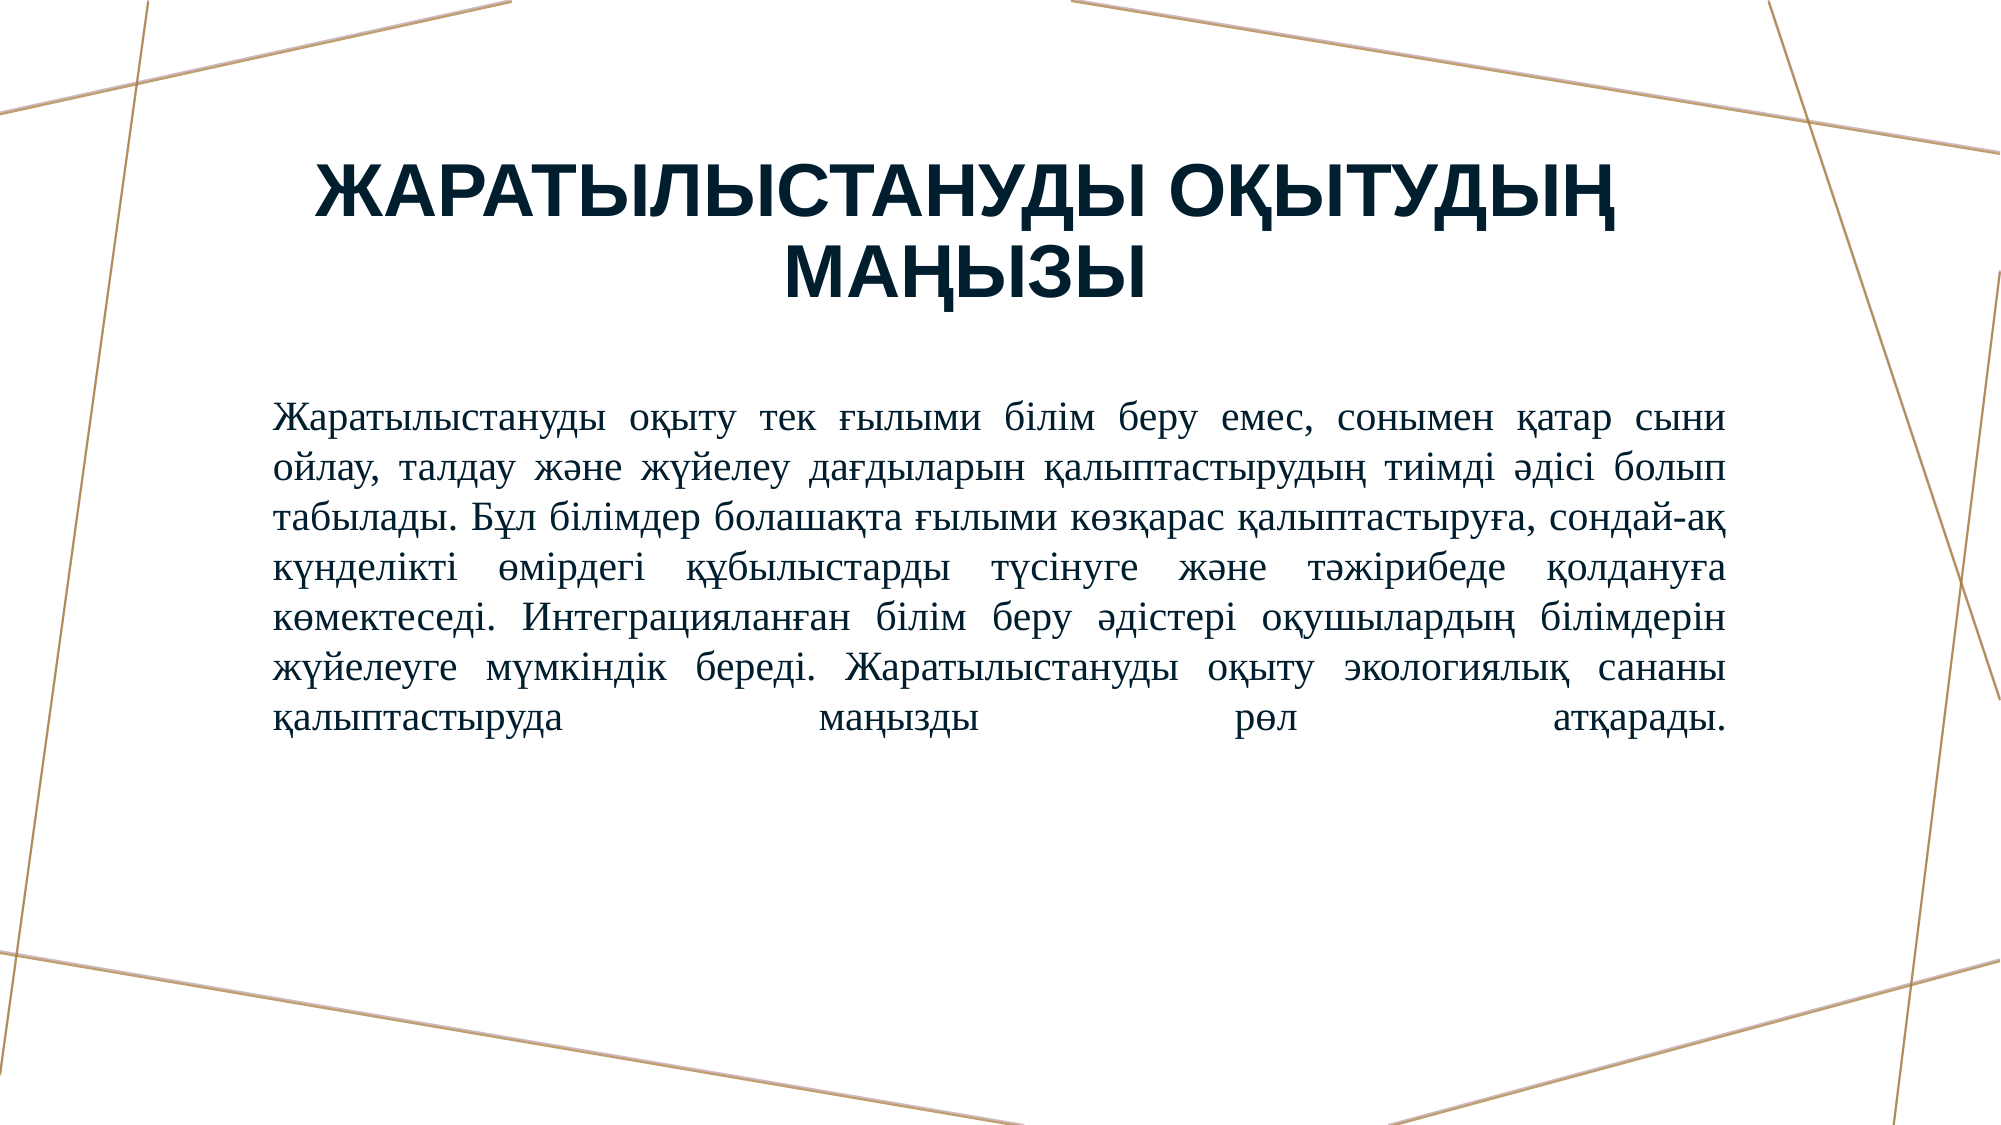

# Жаратылыстануды оқытудың маңызы
Жаратылыстануды оқыту тек ғылыми білім беру емес, сонымен қатар сыни ойлау, талдау және жүйелеу дағдыларын қалыптастырудың тиімді әдісі болып табылады. Бұл білімдер болашақта ғылыми көзқарас қалыптастыруға, сондай-ақ күнделікті өмірдегі құбылыстарды түсінуге және тәжірибеде қолдануға көмектеседі. Интеграцияланған білім беру әдістері оқушылардың білімдерін жүйелеуге мүмкіндік береді. Жаратылыстануды оқыту экологиялық сананы қалыптастыруда маңызды рөл атқарады.